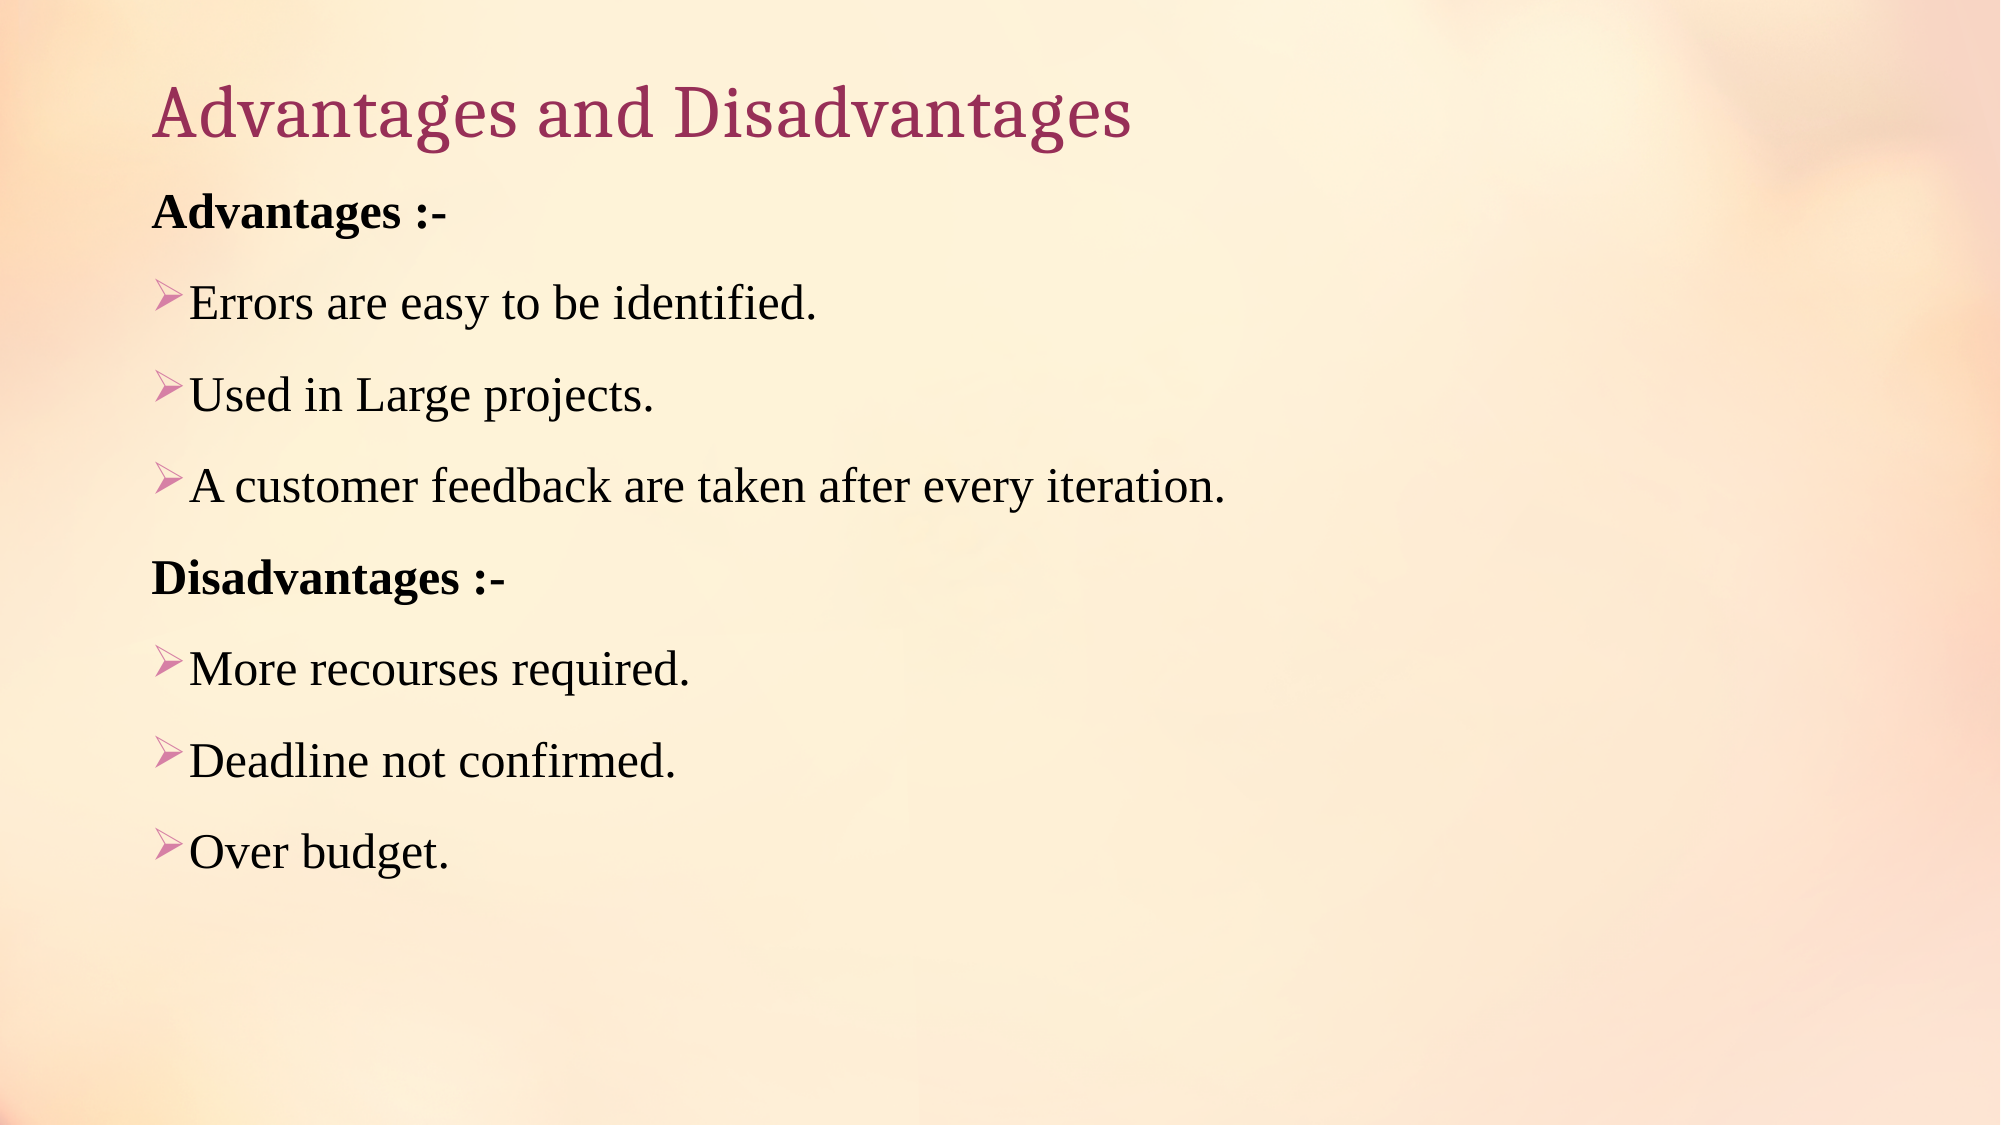

# Advantages and Disadvantages
Advantages :-
Errors are easy to be identified.
Used in Large projects.
A customer feedback are taken after every iteration.
Disadvantages :-
More recourses required.
Deadline not confirmed.
Over budget.